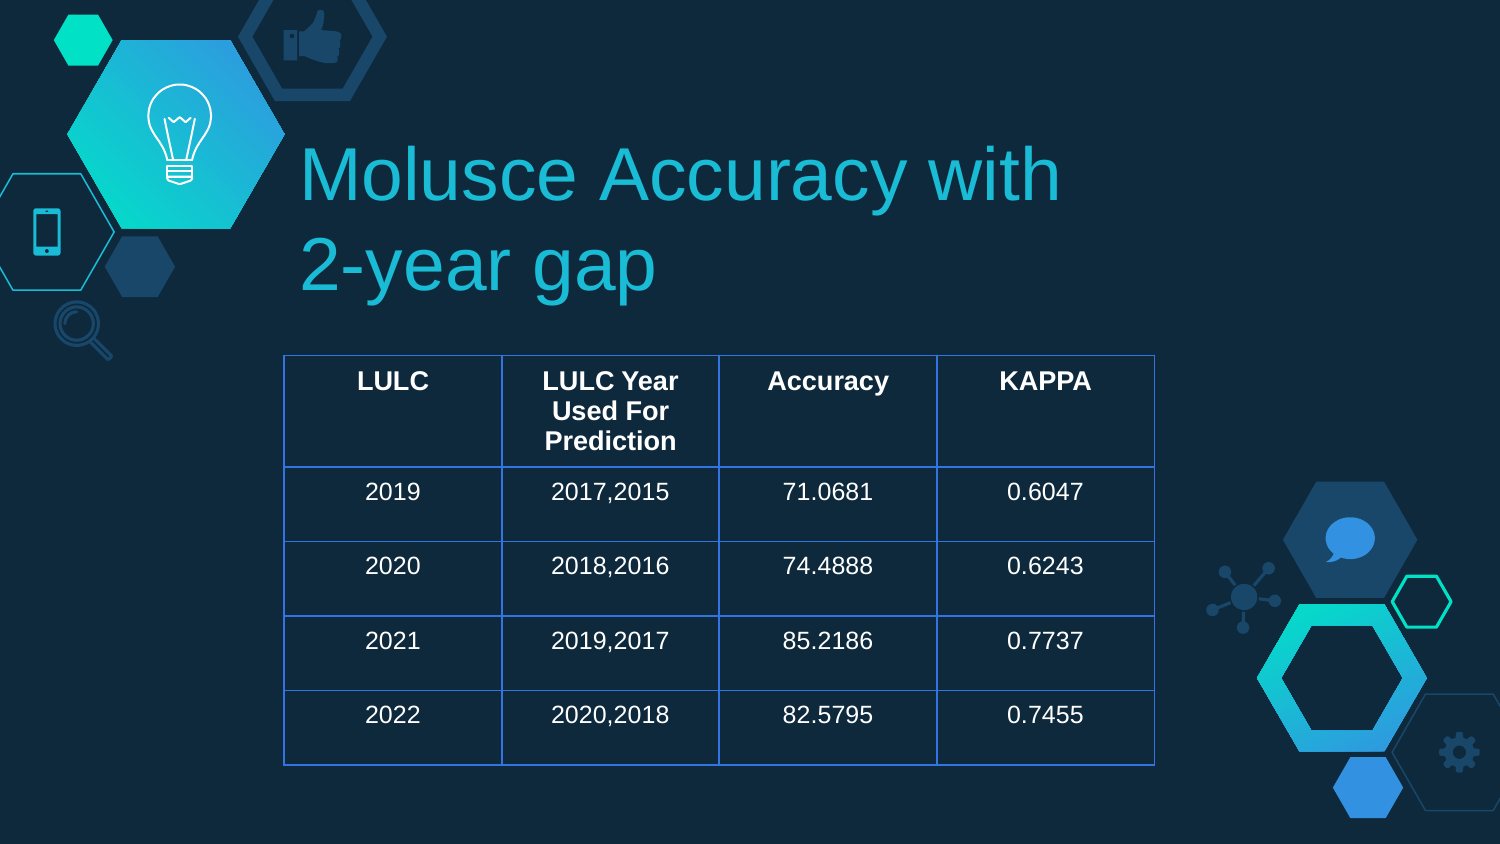

# Molusce Accuracy with 2-year gap
| LULC | LULC Year Used For Prediction | Accuracy | KAPPA |
| --- | --- | --- | --- |
| 2019 | 2017,2015 | 71.0681 | 0.6047 |
| 2020 | 2018,2016 | 74.4888 | 0.6243 |
| 2021 | 2019,2017 | 85.2186 | 0.7737 |
| 2022 | 2020,2018 | 82.5795 | 0.7455 |